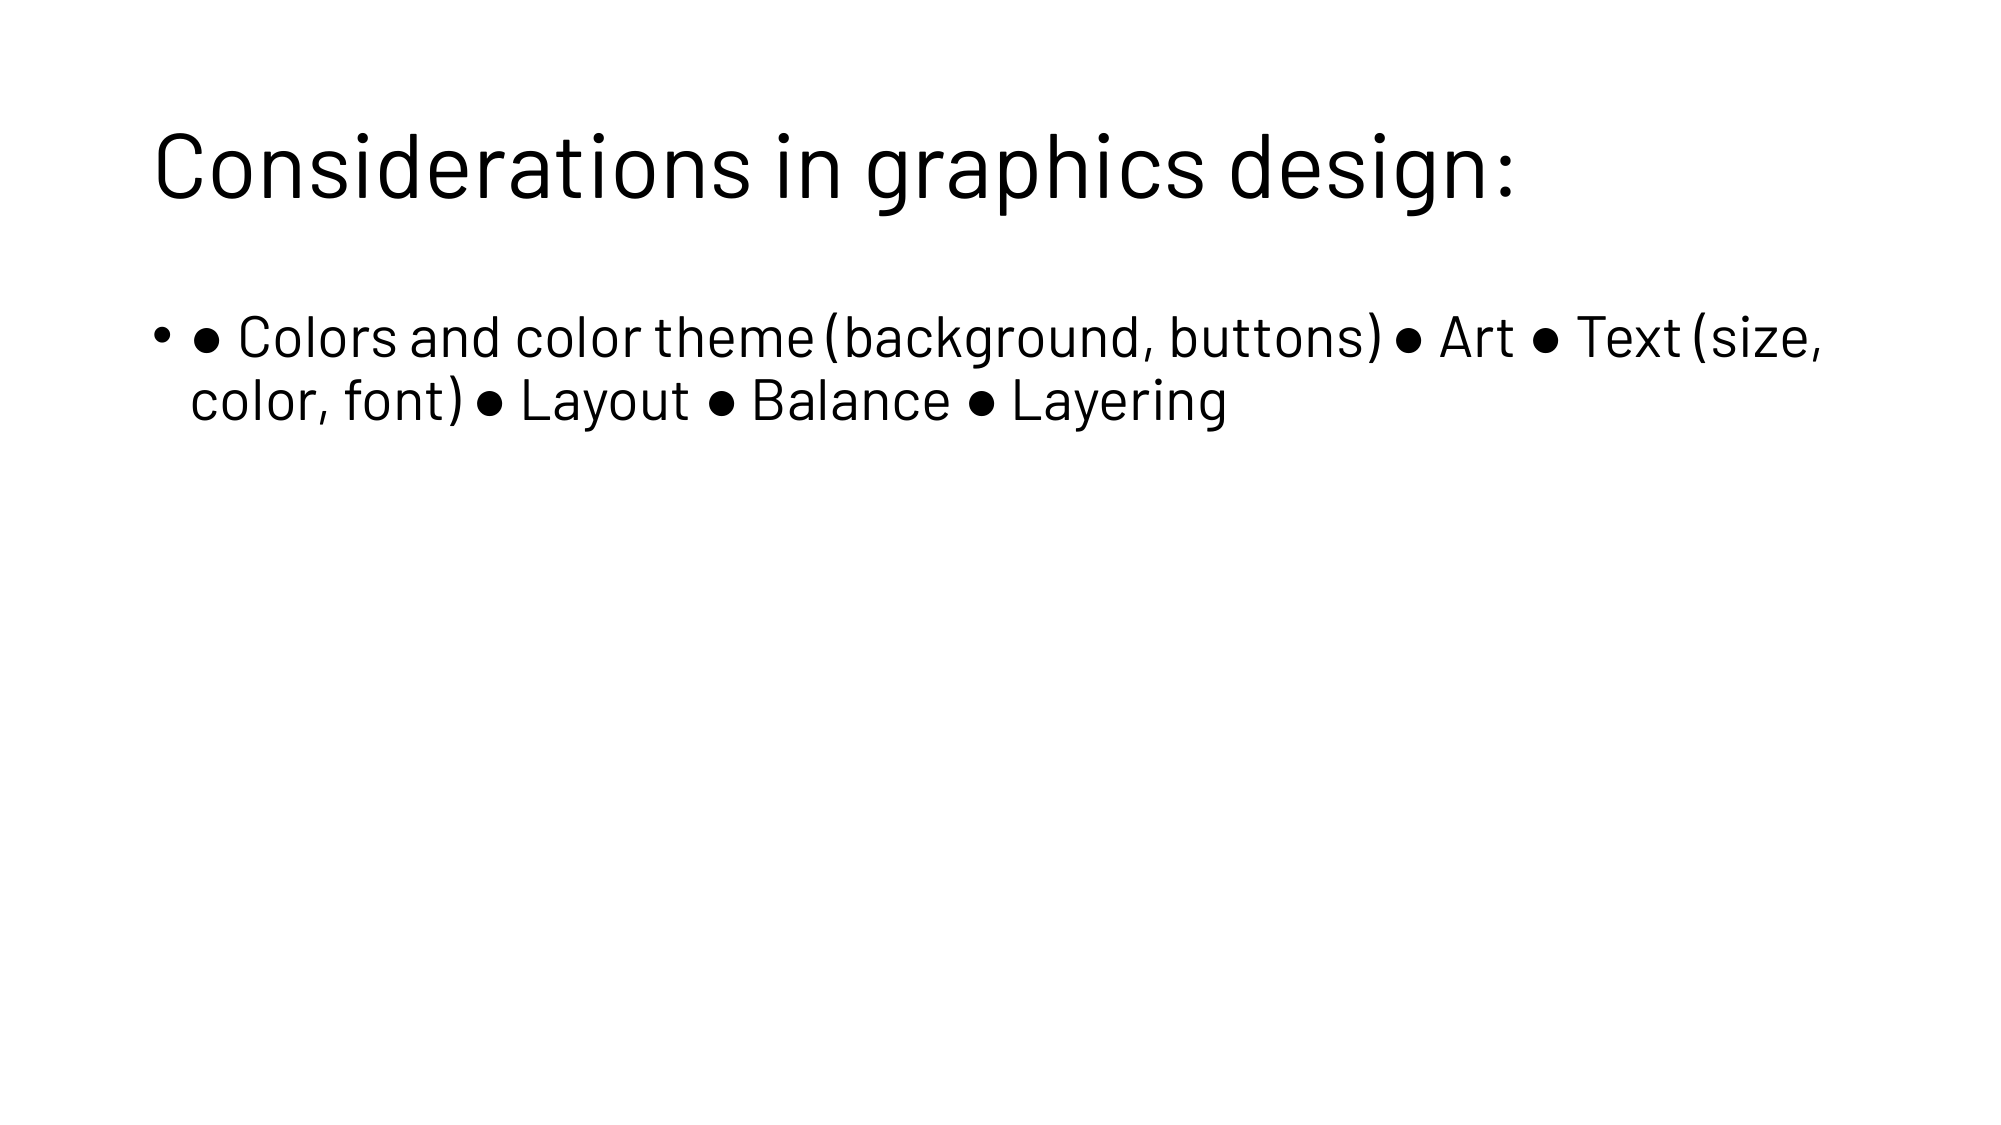

# Considerations in graphics design:
● Colors and color theme (background, buttons) ● Art ● Text (size, color, font) ● Layout ● Balance ● Layering